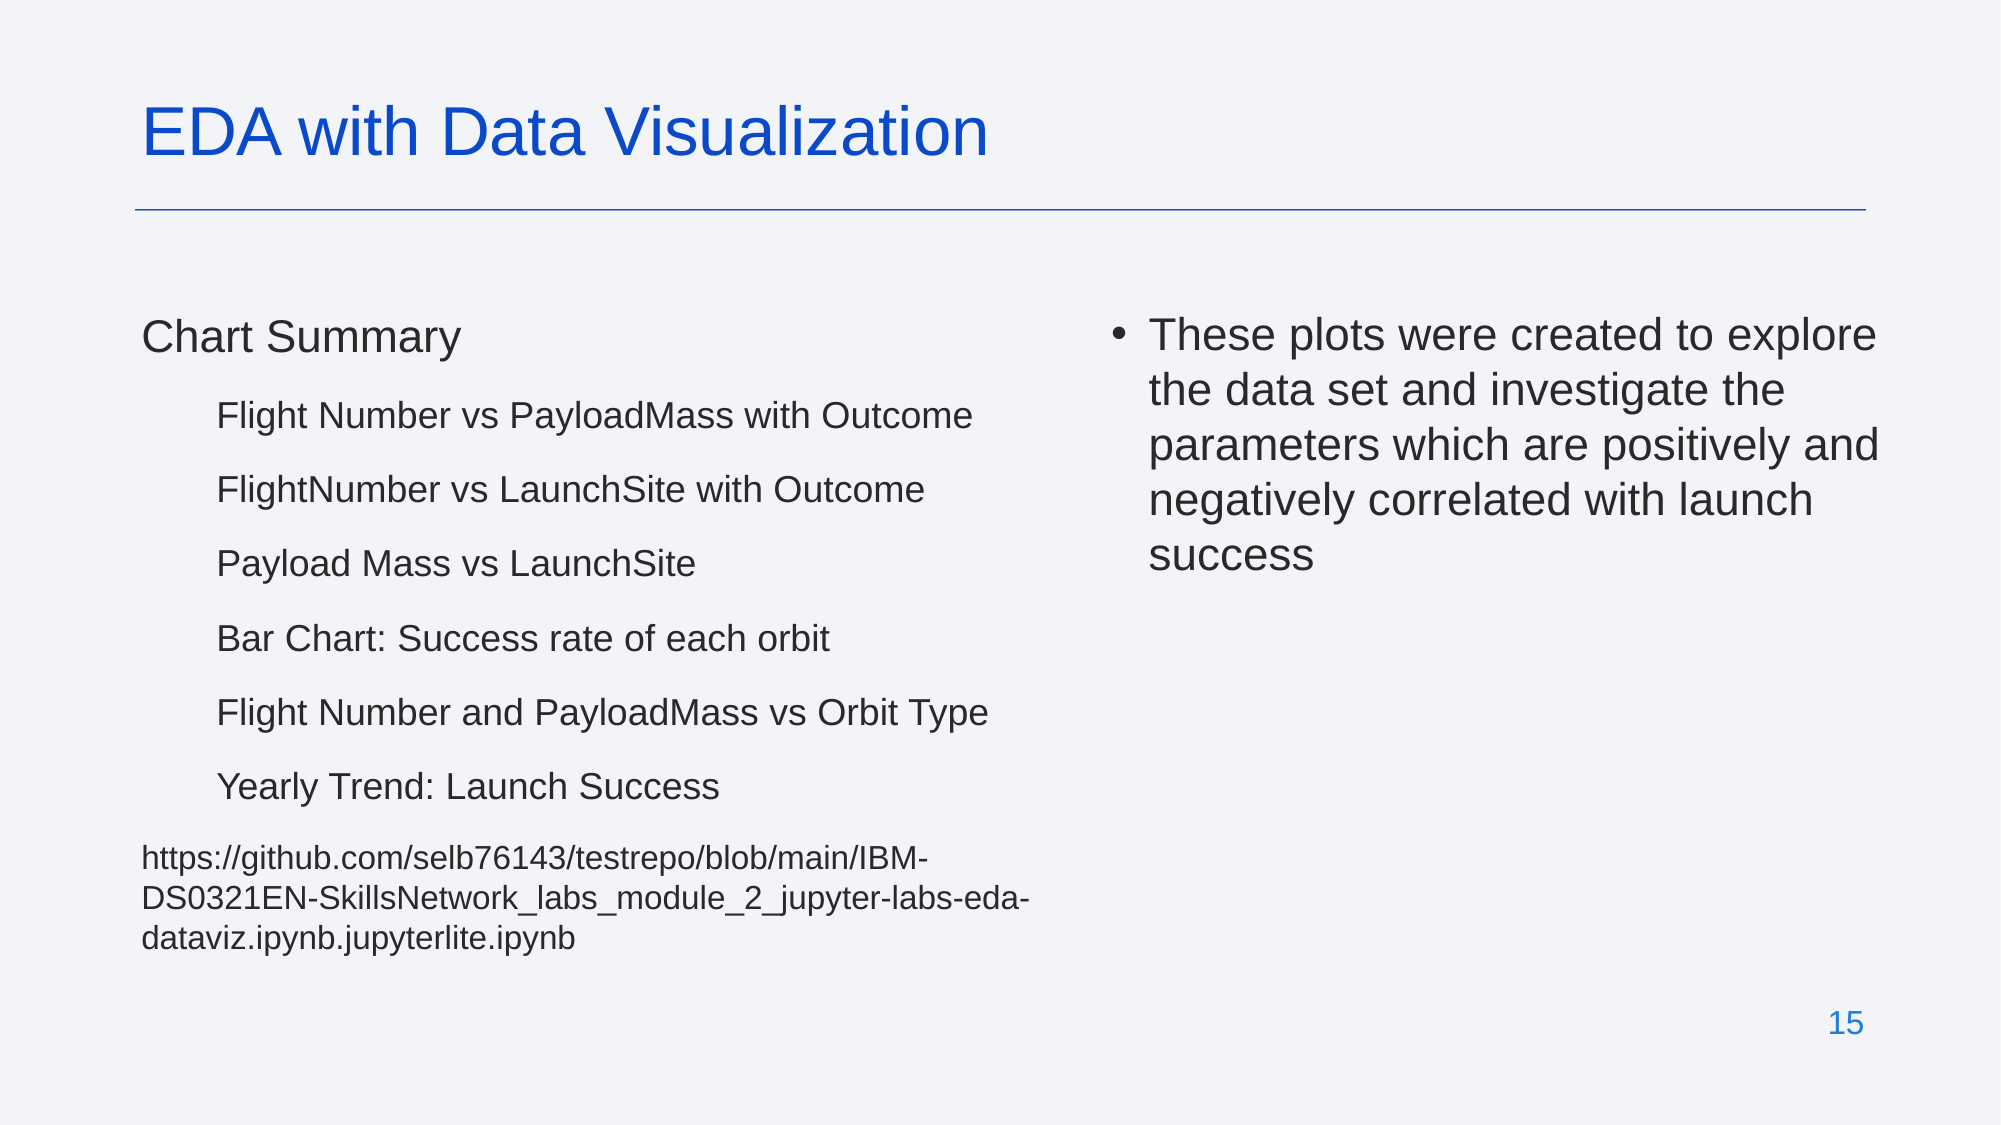

EDA with Data Visualization
These plots were created to explore the data set and investigate the parameters which are positively and negatively correlated with launch success

Chart Summary
Flight Number vs PayloadMass with Outcome
FlightNumber vs LaunchSite with Outcome
Payload Mass vs LaunchSite
Bar Chart: Success rate of each orbit
Flight Number and PayloadMass vs Orbit Type
Yearly Trend: Launch Success
https://github.com/selb76143/testrepo/blob/main/IBM-DS0321EN-SkillsNetwork_labs_module_2_jupyter-labs-eda-dataviz.ipynb.jupyterlite.ipynb

15